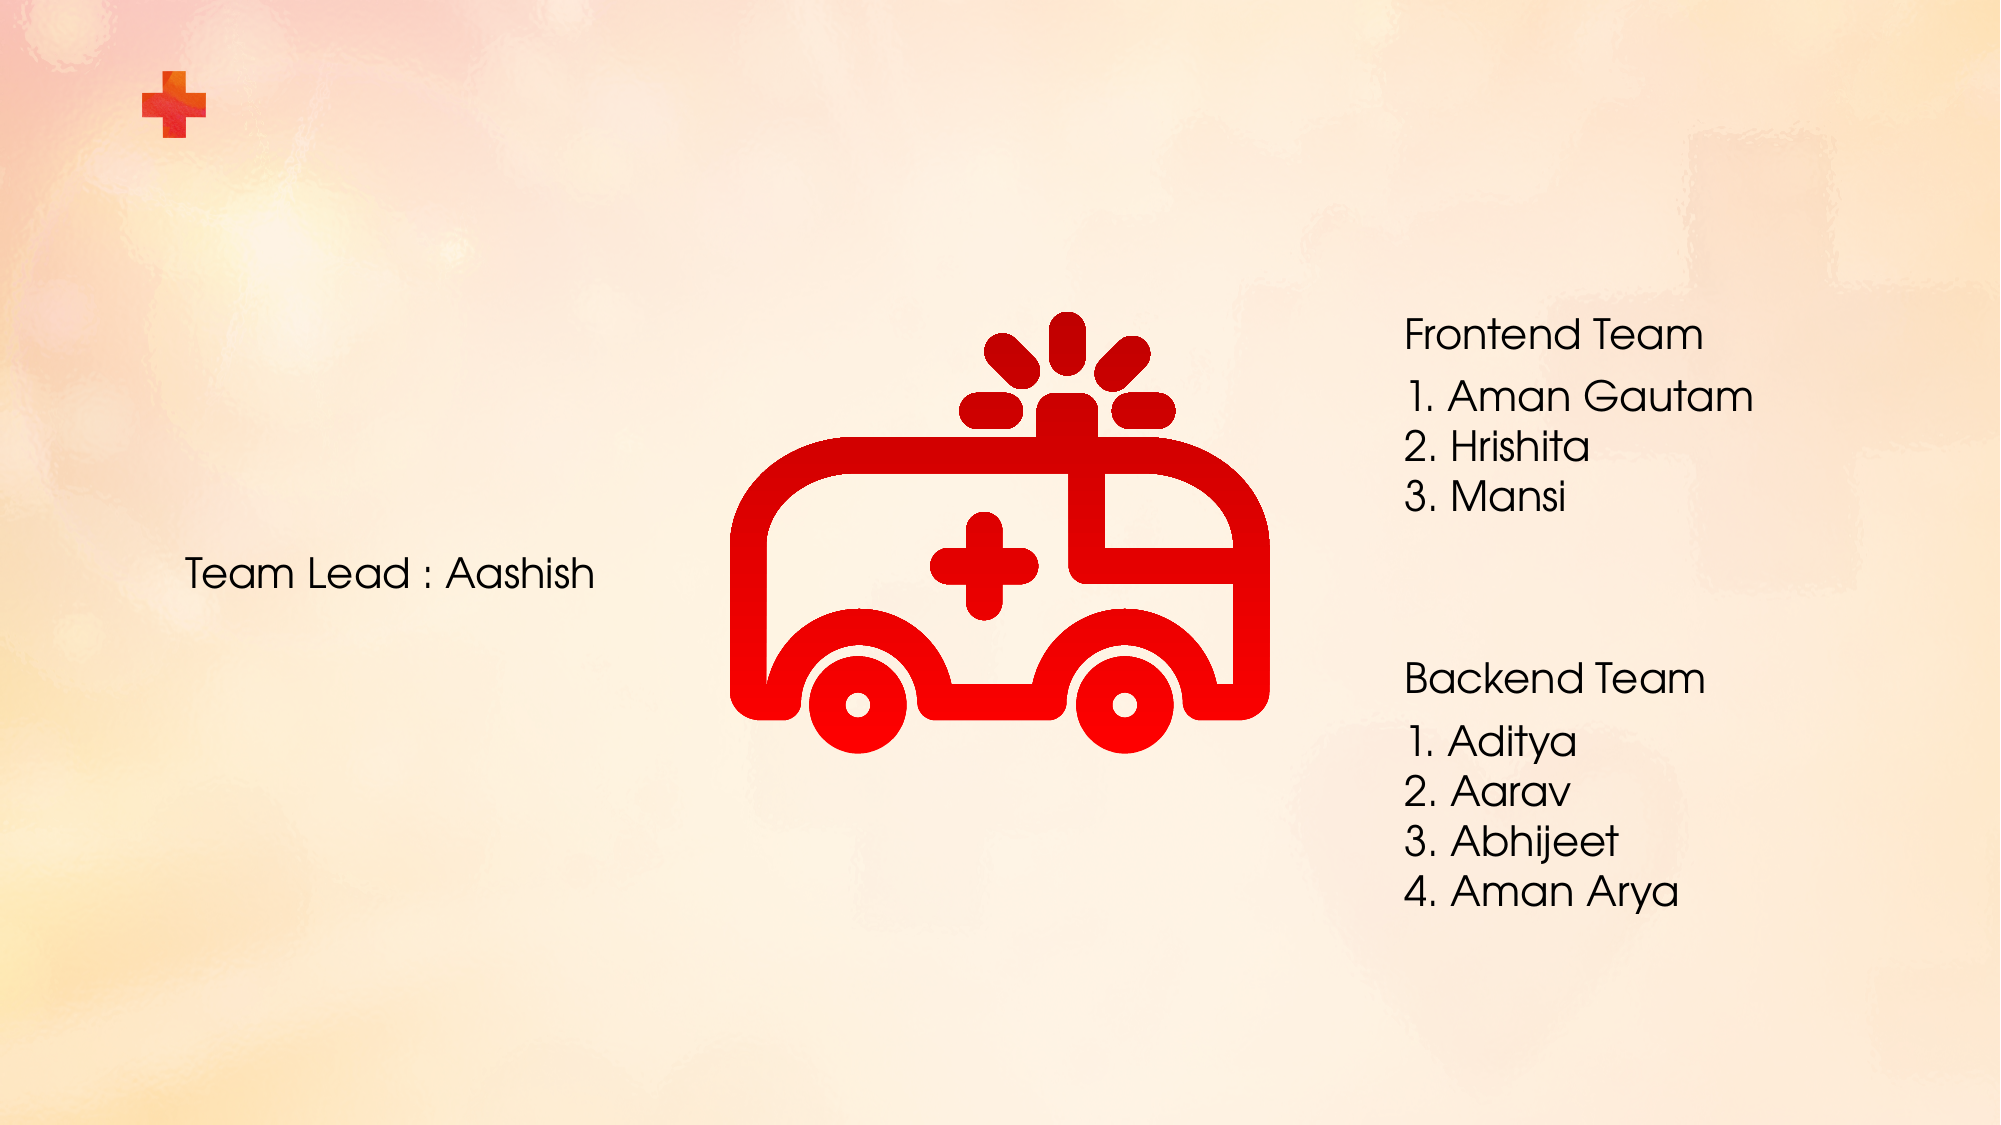

Frontend Team
1. Aman Gautam
2. Hrishita
3. Mansi

Team Lead : Aashish

Backend Team
1. Aditya
2. Aarav
3. Abhijeet
4. Aman Arya